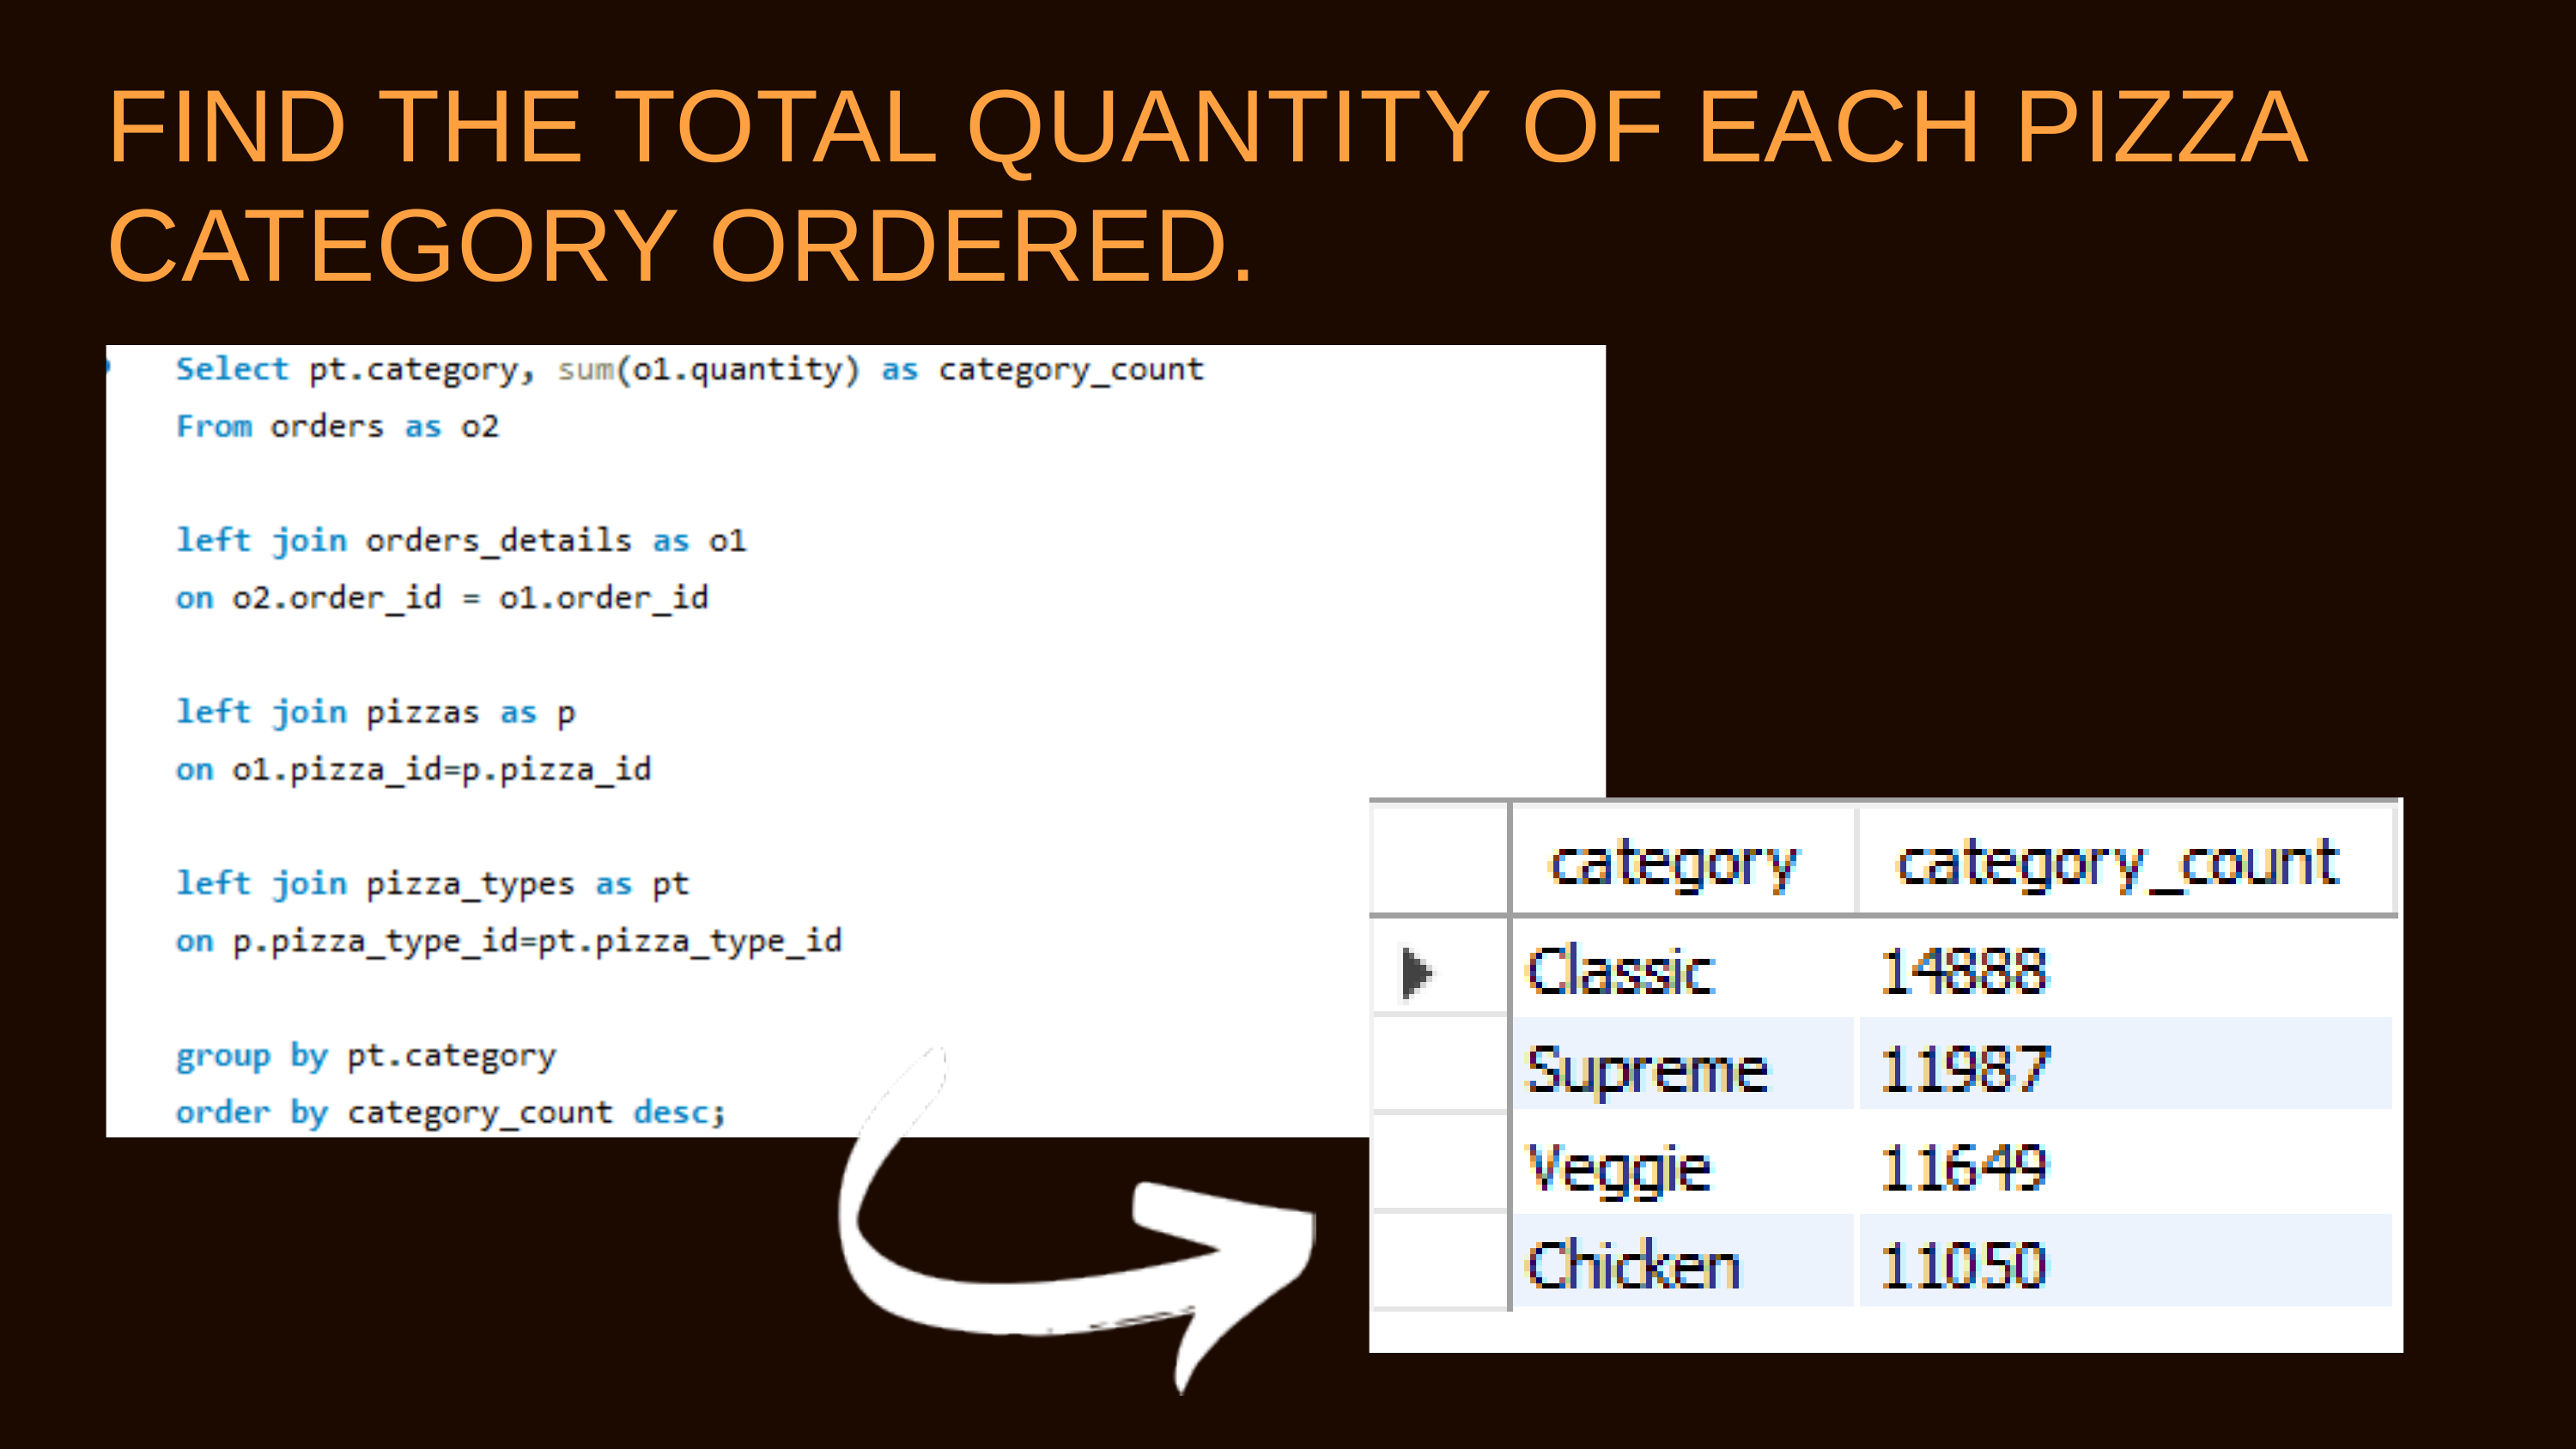

FIND THE TOTAL QUANTITY OF EACH PIZZA CATEGORY ORDERED.